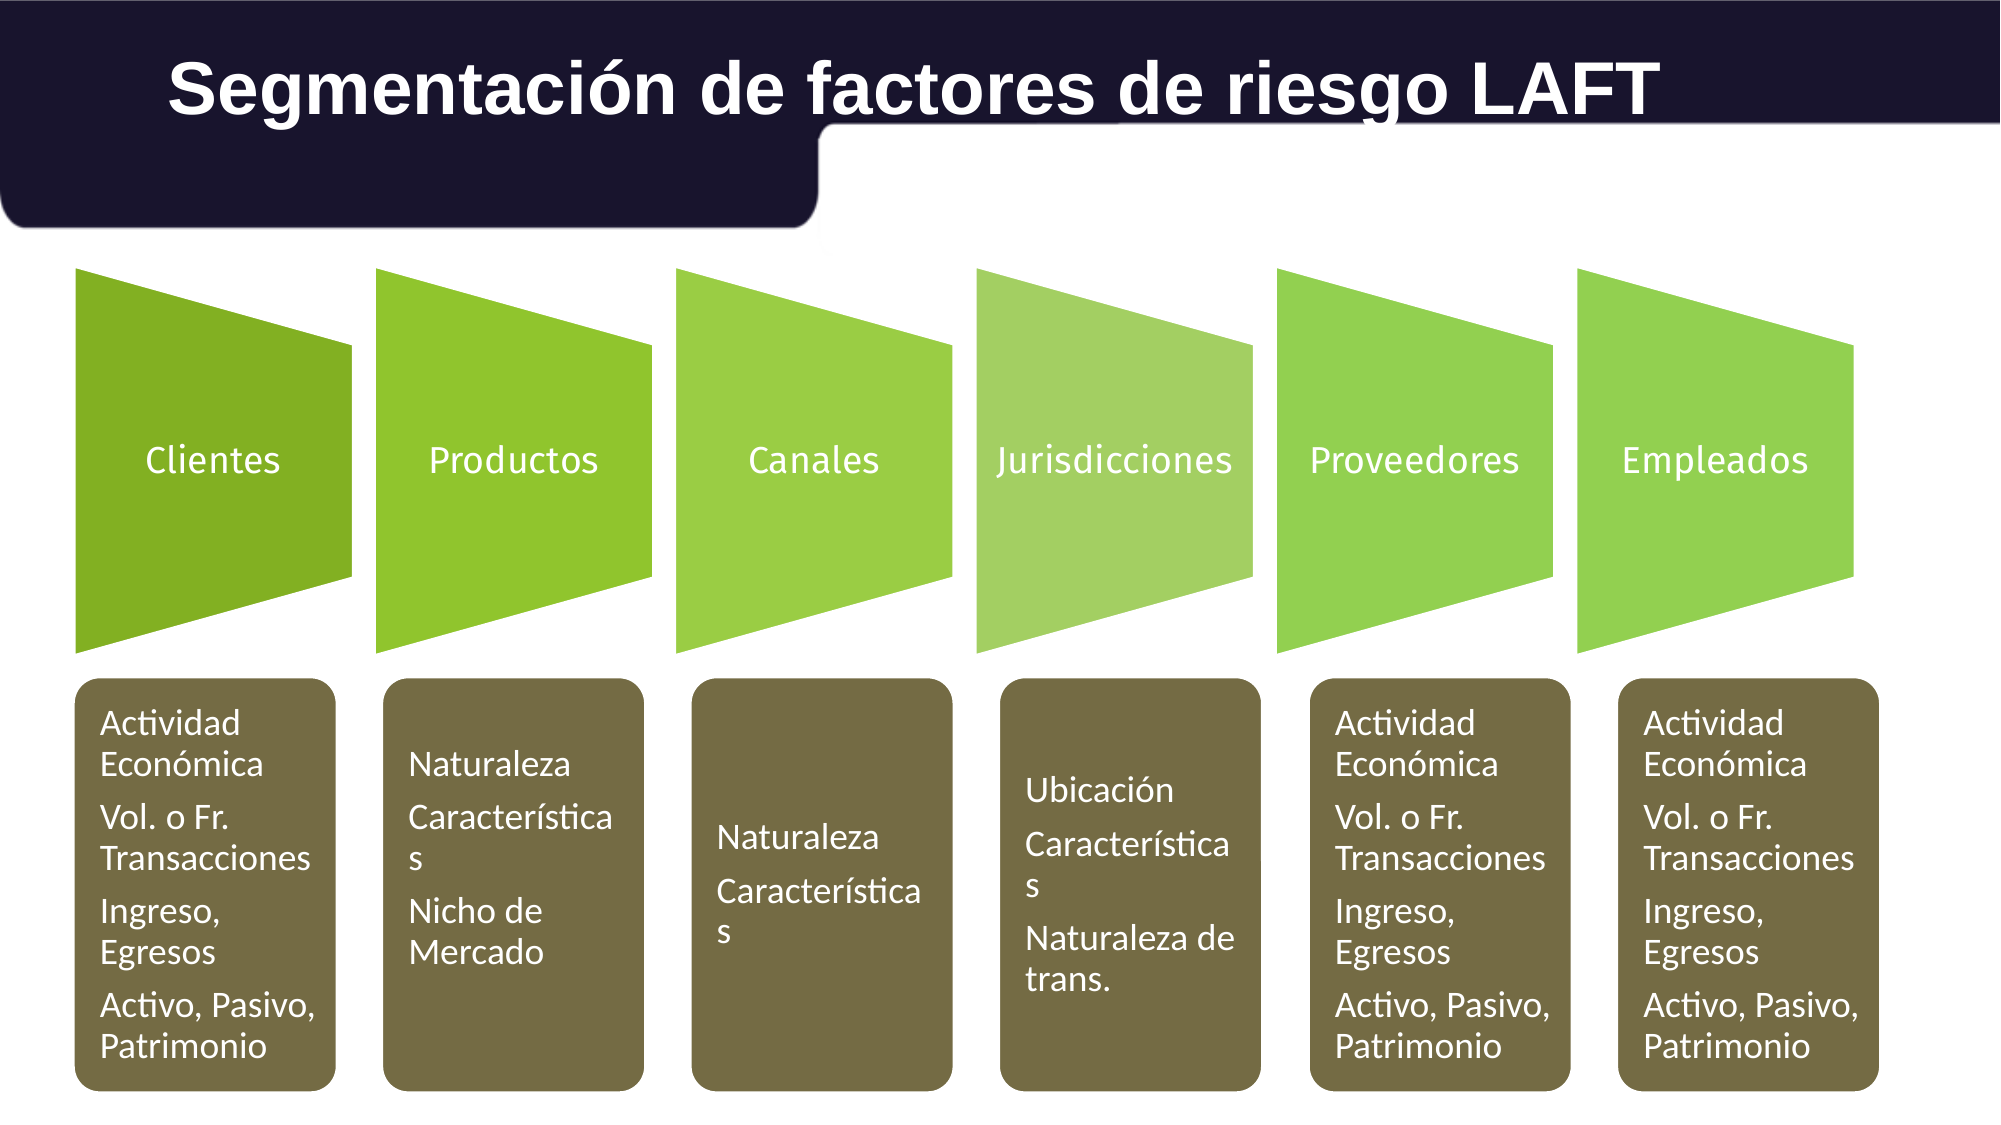

Segmentación de factores de riesgo LAFT
Clientes
Productos
Canales
Jurisdicciones
Proveedores
Empleados
Actividad Económica
Vol. o Fr. Transacciones
Ingreso, Egresos
Activo, Pasivo, Patrimonio
Naturaleza
Características
Nicho de Mercado

Naturaleza
Características
Ubicación
Características
Naturaleza de trans.
Actividad Económica
Vol. o Fr. Transacciones
Ingreso, Egresos
Activo, Pasivo, Patrimonio
Actividad Económica
Vol. o Fr. Transacciones
Ingreso, Egresos
Activo, Pasivo, Patrimonio